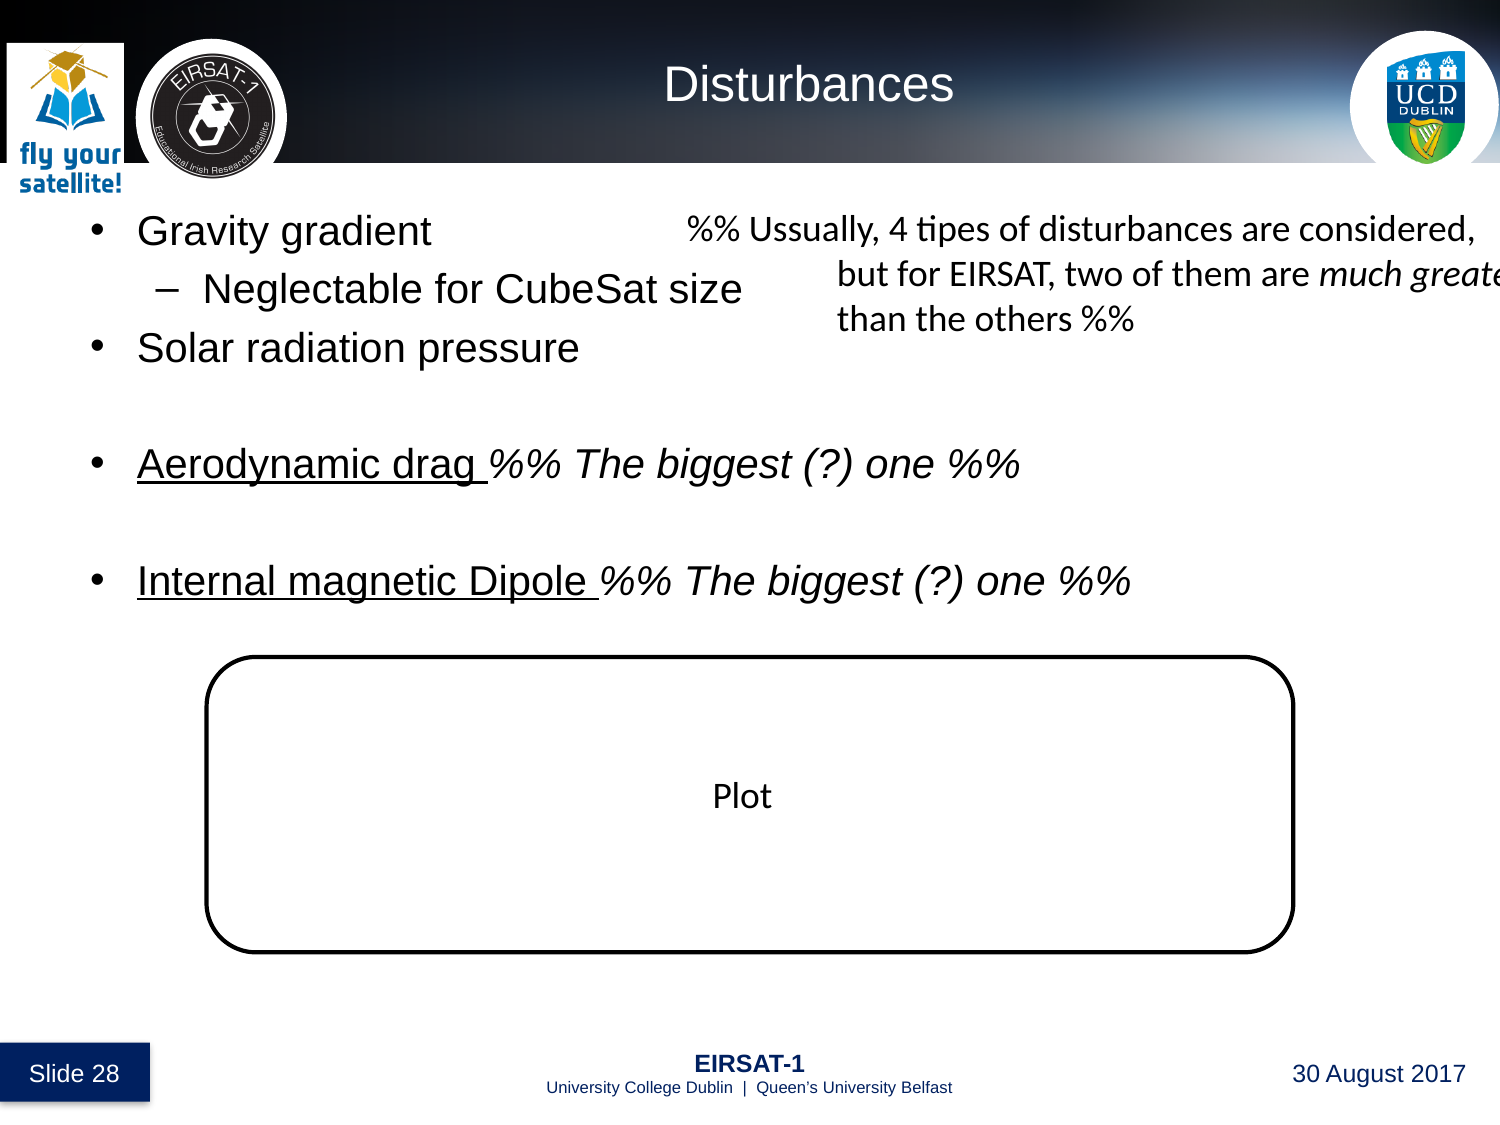

# Disturbances
Gravity gradient
Neglectable for CubeSat size
Solar radiation pressure

Aerodynamic drag %% The biggest (?) one %%

Internal magnetic Dipole %% The biggest (?) one %%

%% Ussually, 4 tipes of disturbances are considered,
	but for EIRSAT, two of them are much greater
	than the others %%
Plot
Plot
  Slide 28
EIRSAT-1
University College Dublin  |  Queen’s University Belfast
30 August 2017